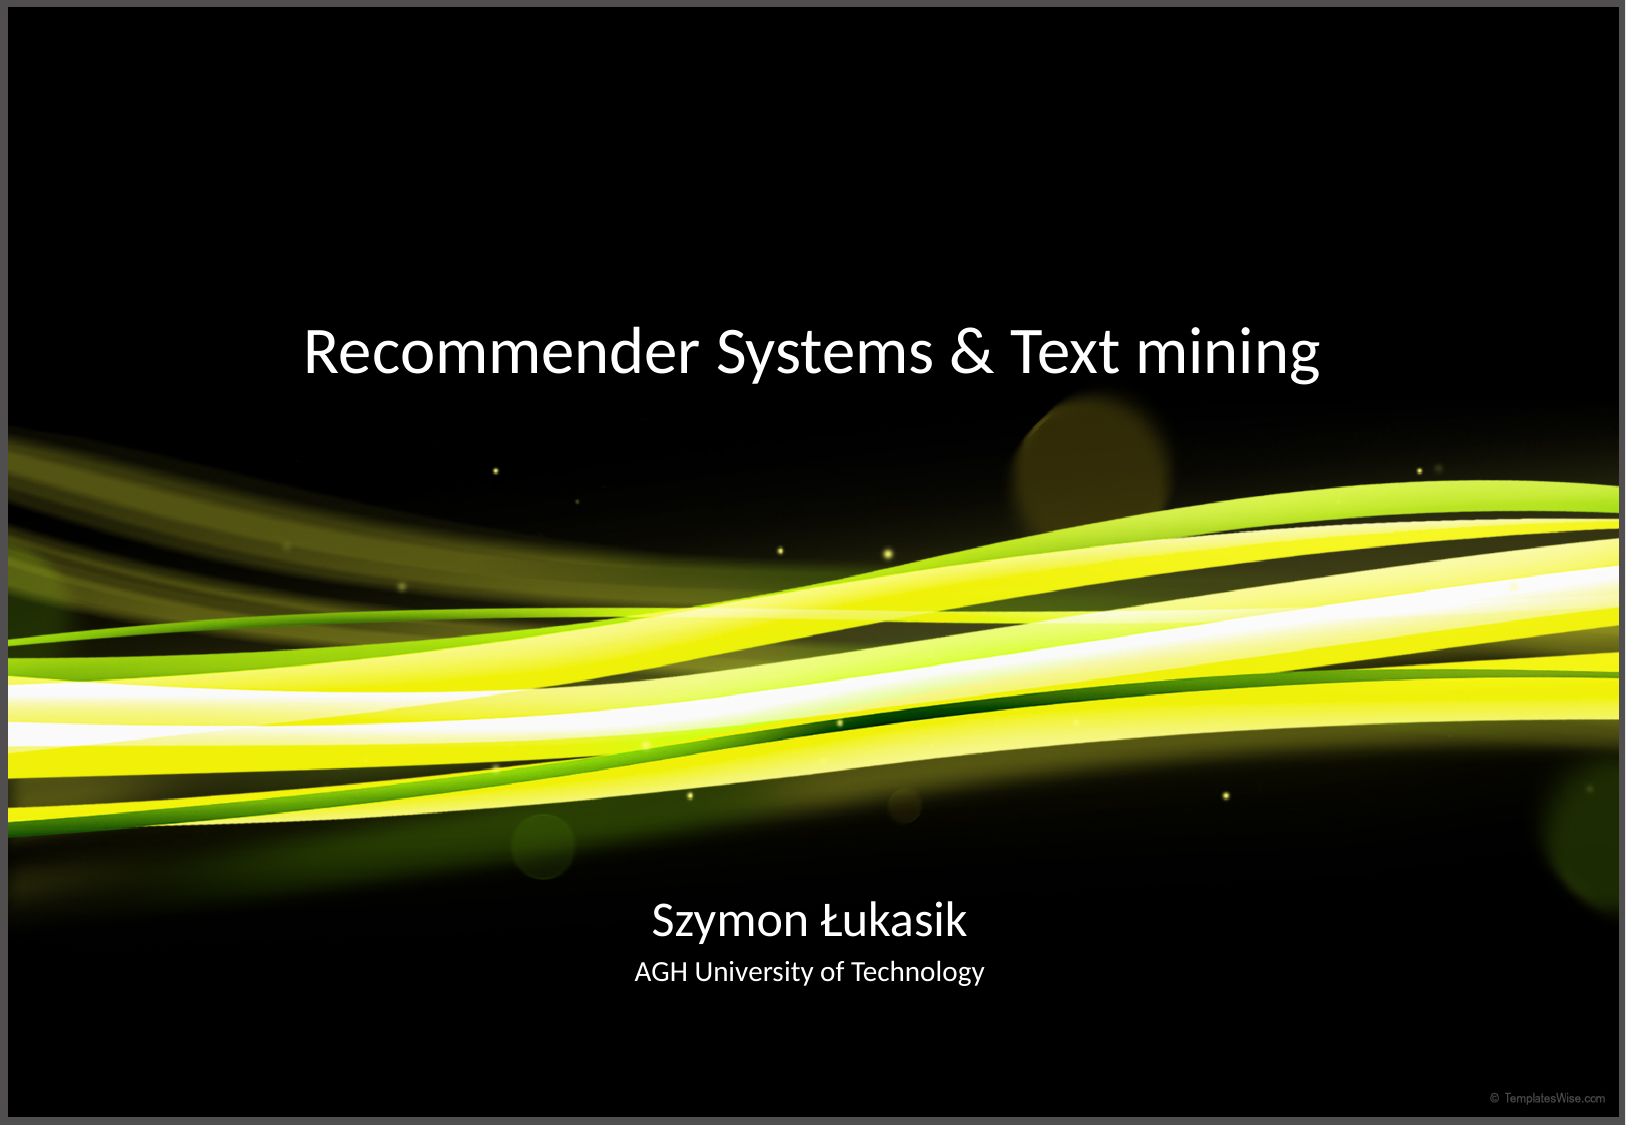

# Recommender Systems & Text mining
Szymon Łukasik
AGH University of Technology